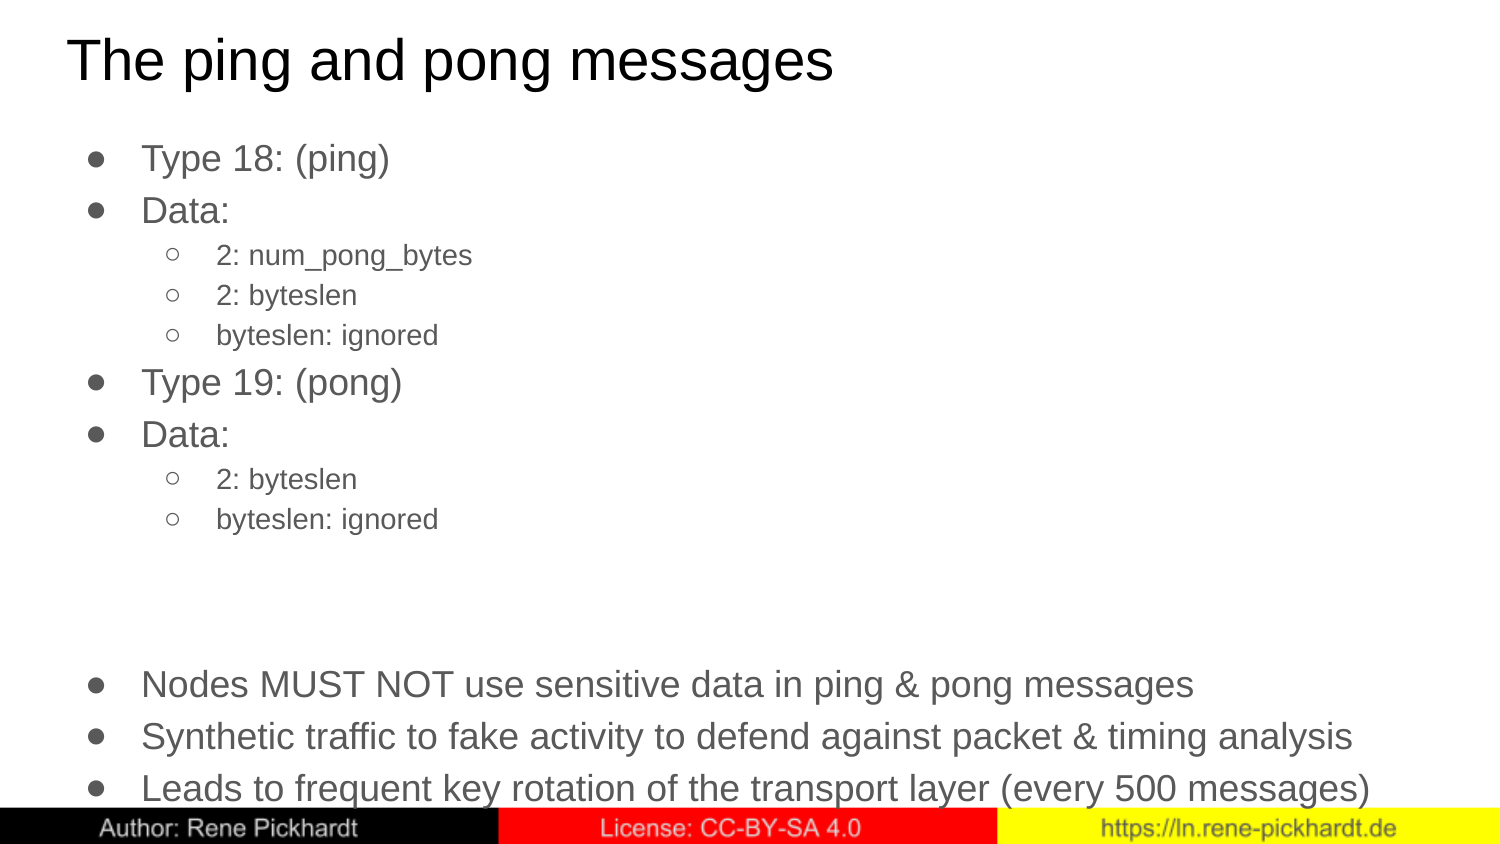

# The ping and pong messages

Type 18: (ping)
Data:
2: num_pong_bytes
2: byteslen
byteslen: ignored
Type 19: (pong)
Data:
2: byteslen
byteslen: ignored

Nodes MUST NOT use sensitive data in ping & pong messages
Synthetic traffic to fake activity to defend against packet & timing analysis
Leads to frequent key rotation of the transport layer (every 500 messages)